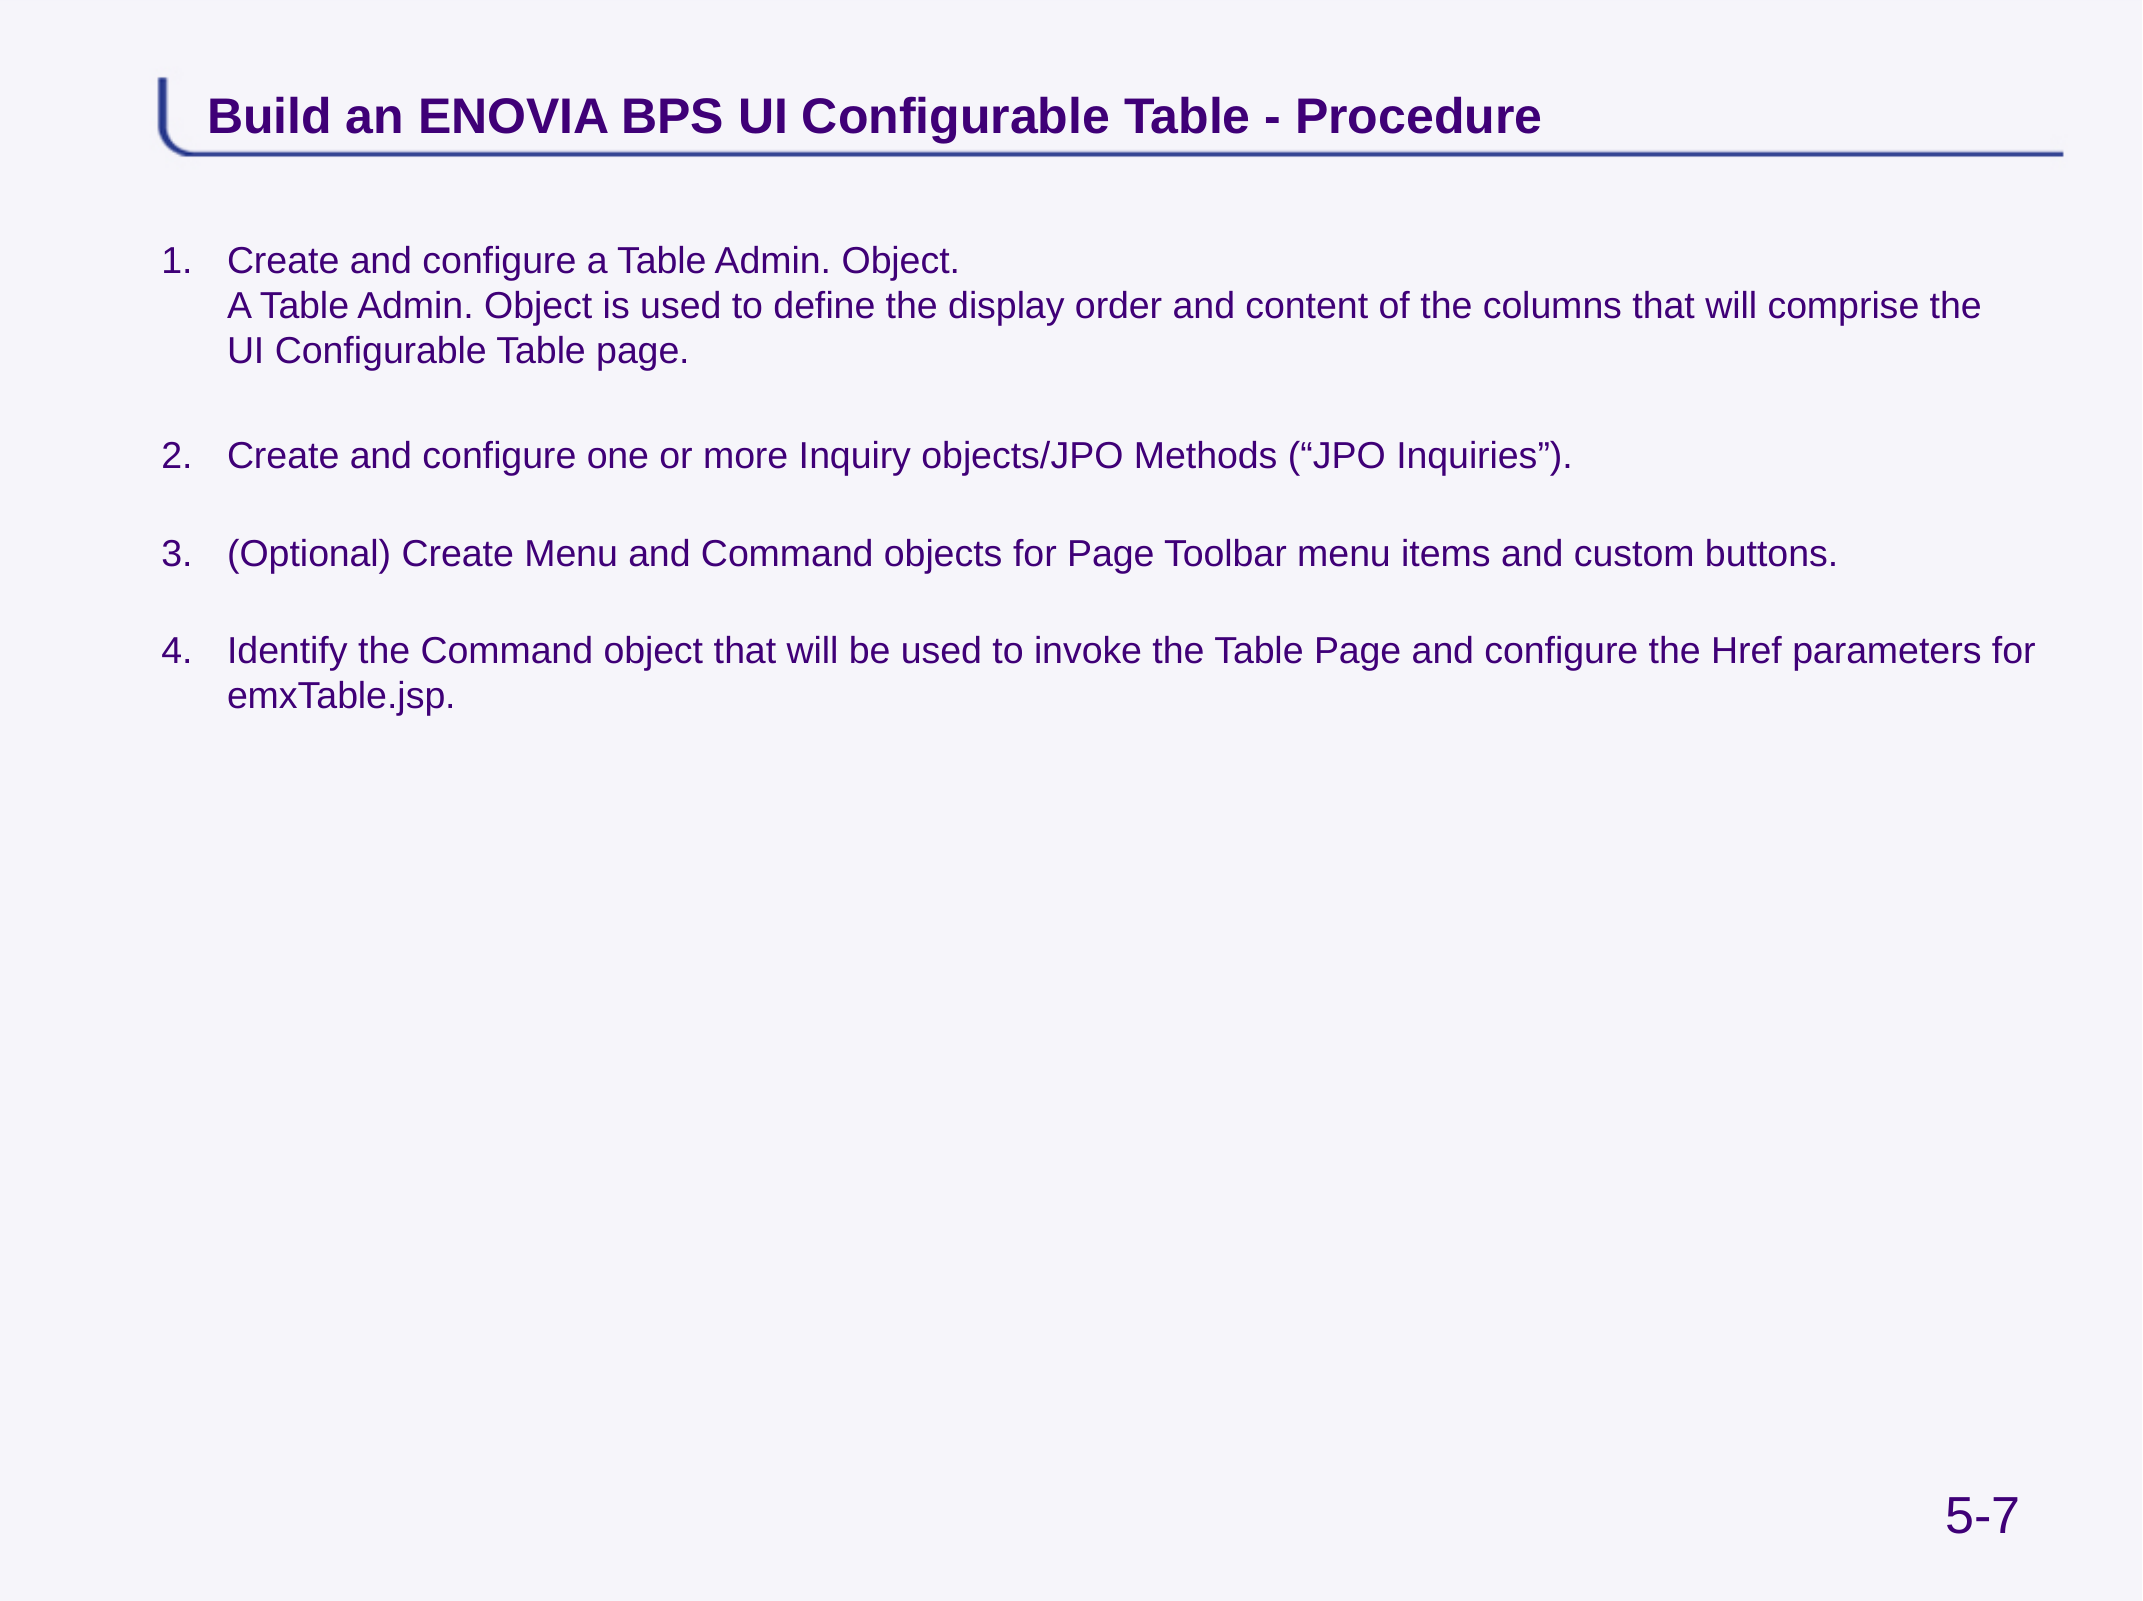

# Build an ENOVIA BPS UI Configurable Table - Procedure
Create and configure a Table Admin. Object.
A Table Admin. Object is used to define the display order and content of the columns that will comprise the
UI Configurable Table page.

Create and configure one or more Inquiry objects/JPO Methods (“JPO Inquiries”).
(Optional) Create Menu and Command objects for Page Toolbar menu items and custom buttons.
Identify the Command object that will be used to invoke the Table Page and configure the Href parameters for emxTable.jsp.

5-7